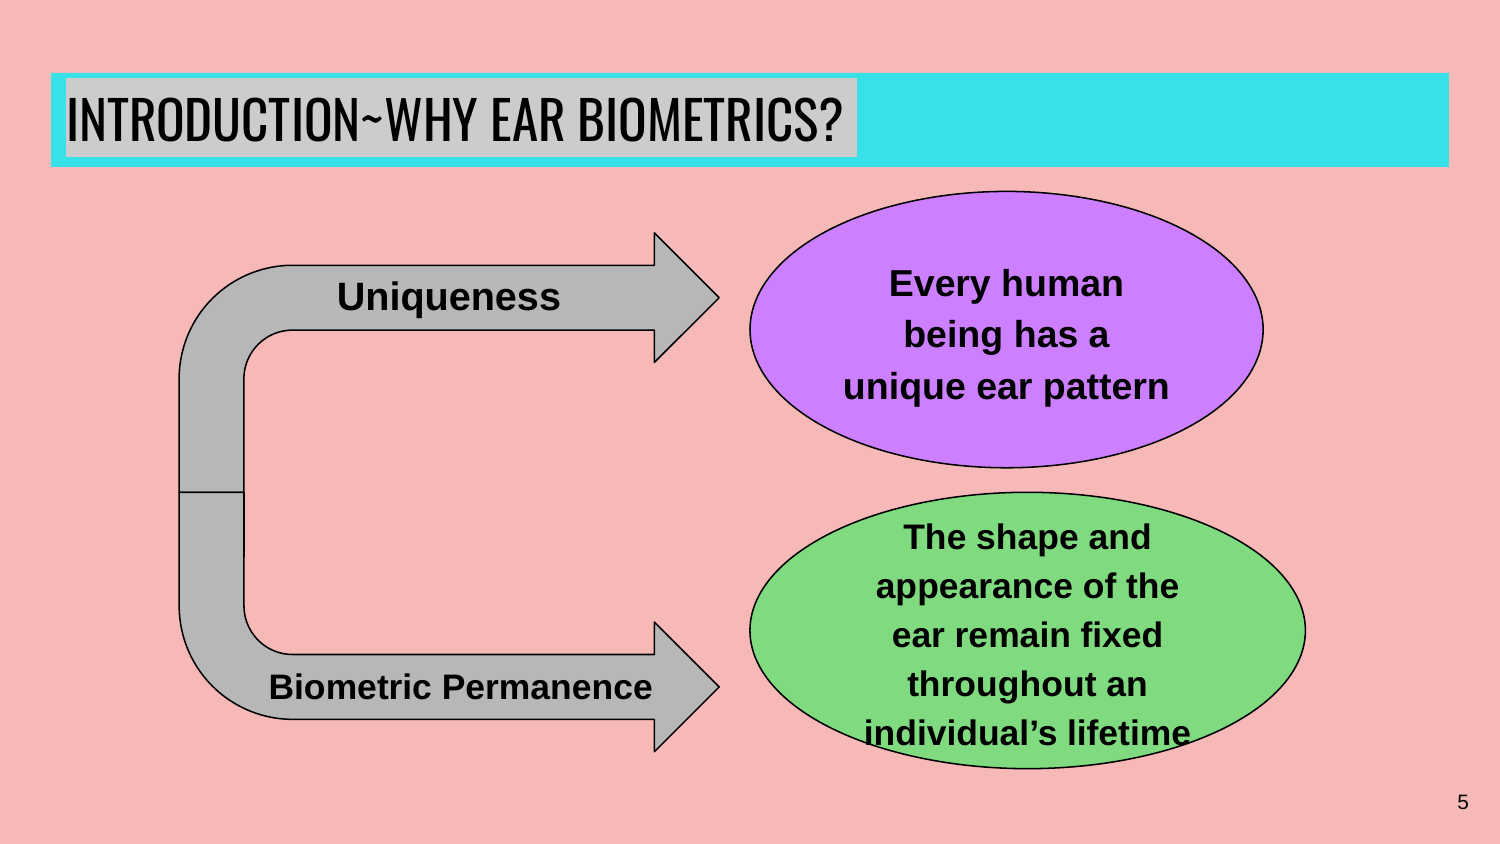

# INTRODUCTION~WHY EAR BIOMETRICS?
Every human being has a unique ear pattern

Uniqueness

The shape and appearance of the ear remain fixed throughout an individual’s lifetime
Biometric Permanence
5